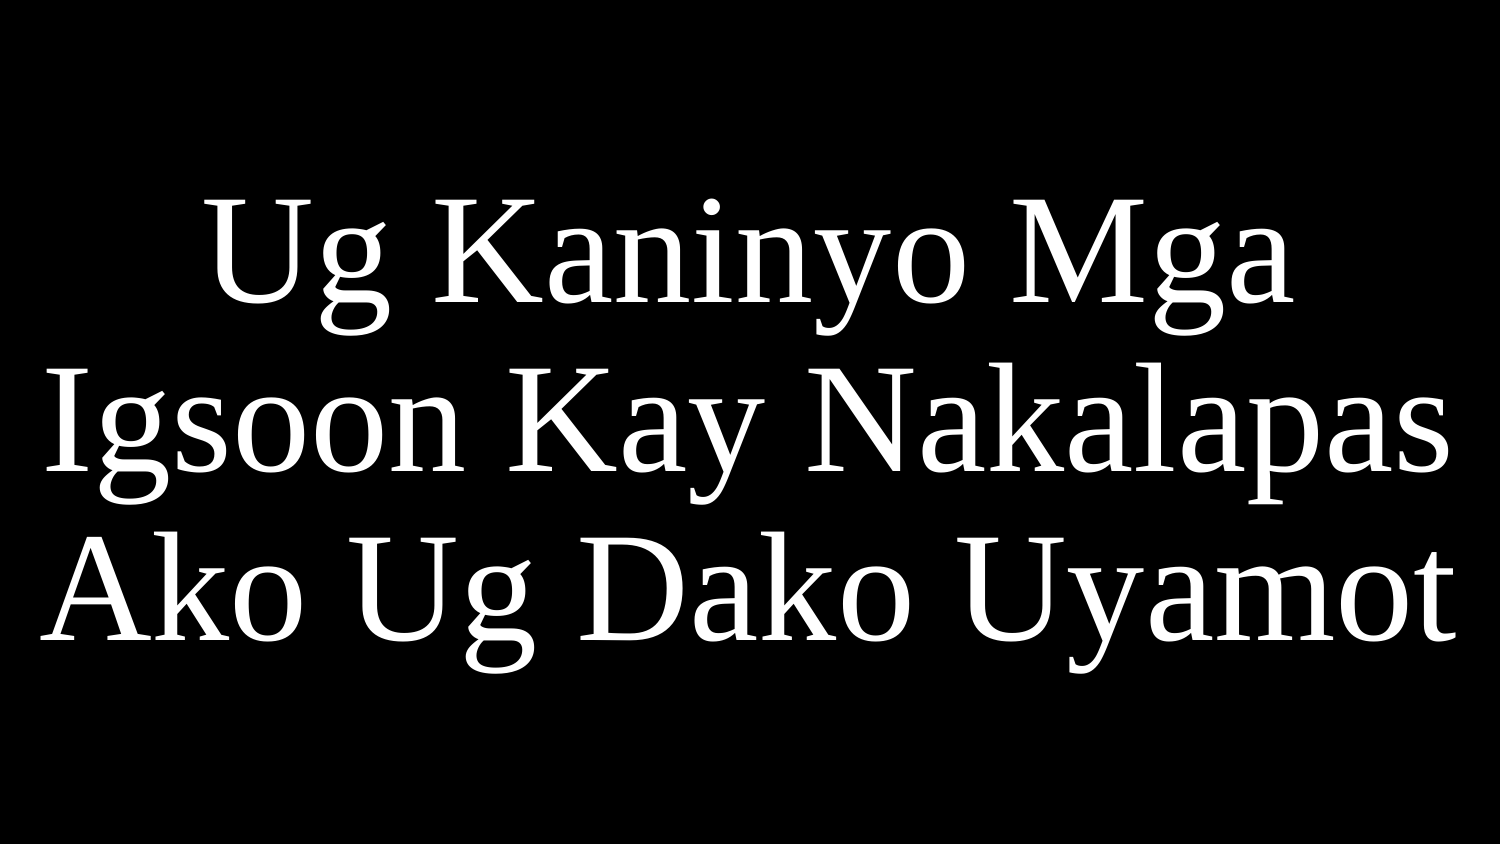

# Ug Kaninyo Mga Igsoon Kay Nakalapas Ako Ug Dako Uyamot